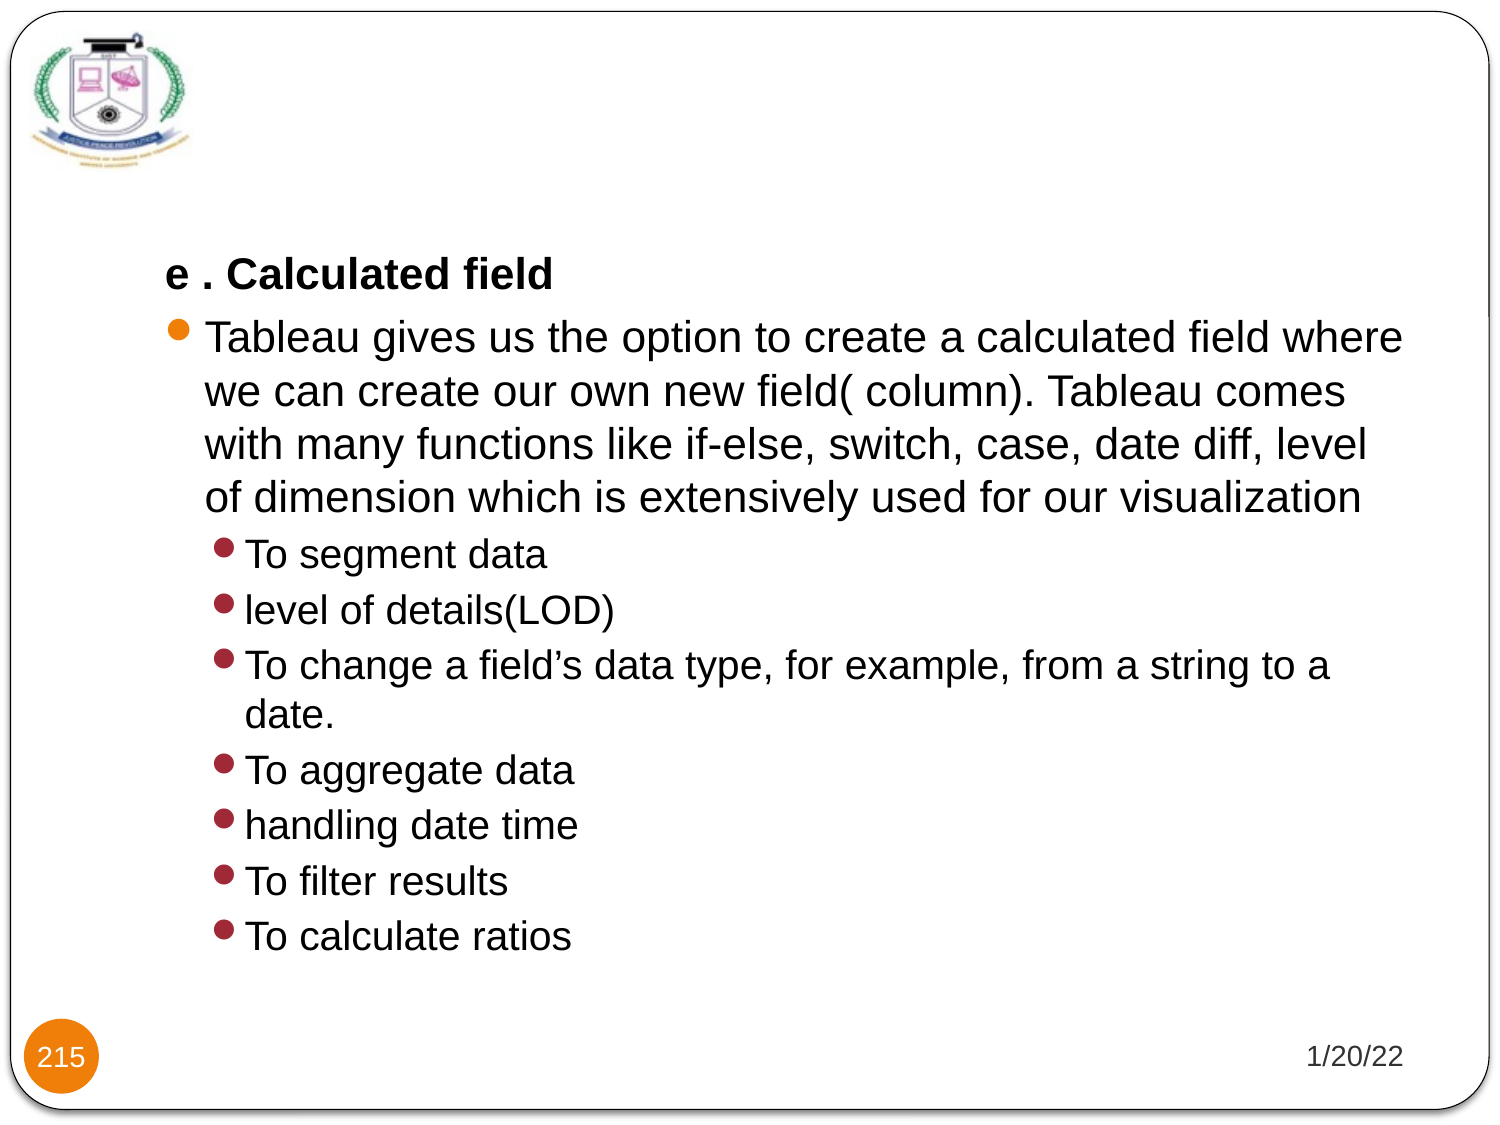

#
e . Calculated field
Tableau gives us the option to create a calculated field where we can create our own new field( column). Tableau comes with many functions like if-else, switch, case, date diff, level of dimension which is extensively used for our visualization
To segment data
level of details(LOD)
To change a field’s data type, for example, from a string to a date.
To aggregate data
handling date time
To filter results
To calculate ratios

1/20/22
215